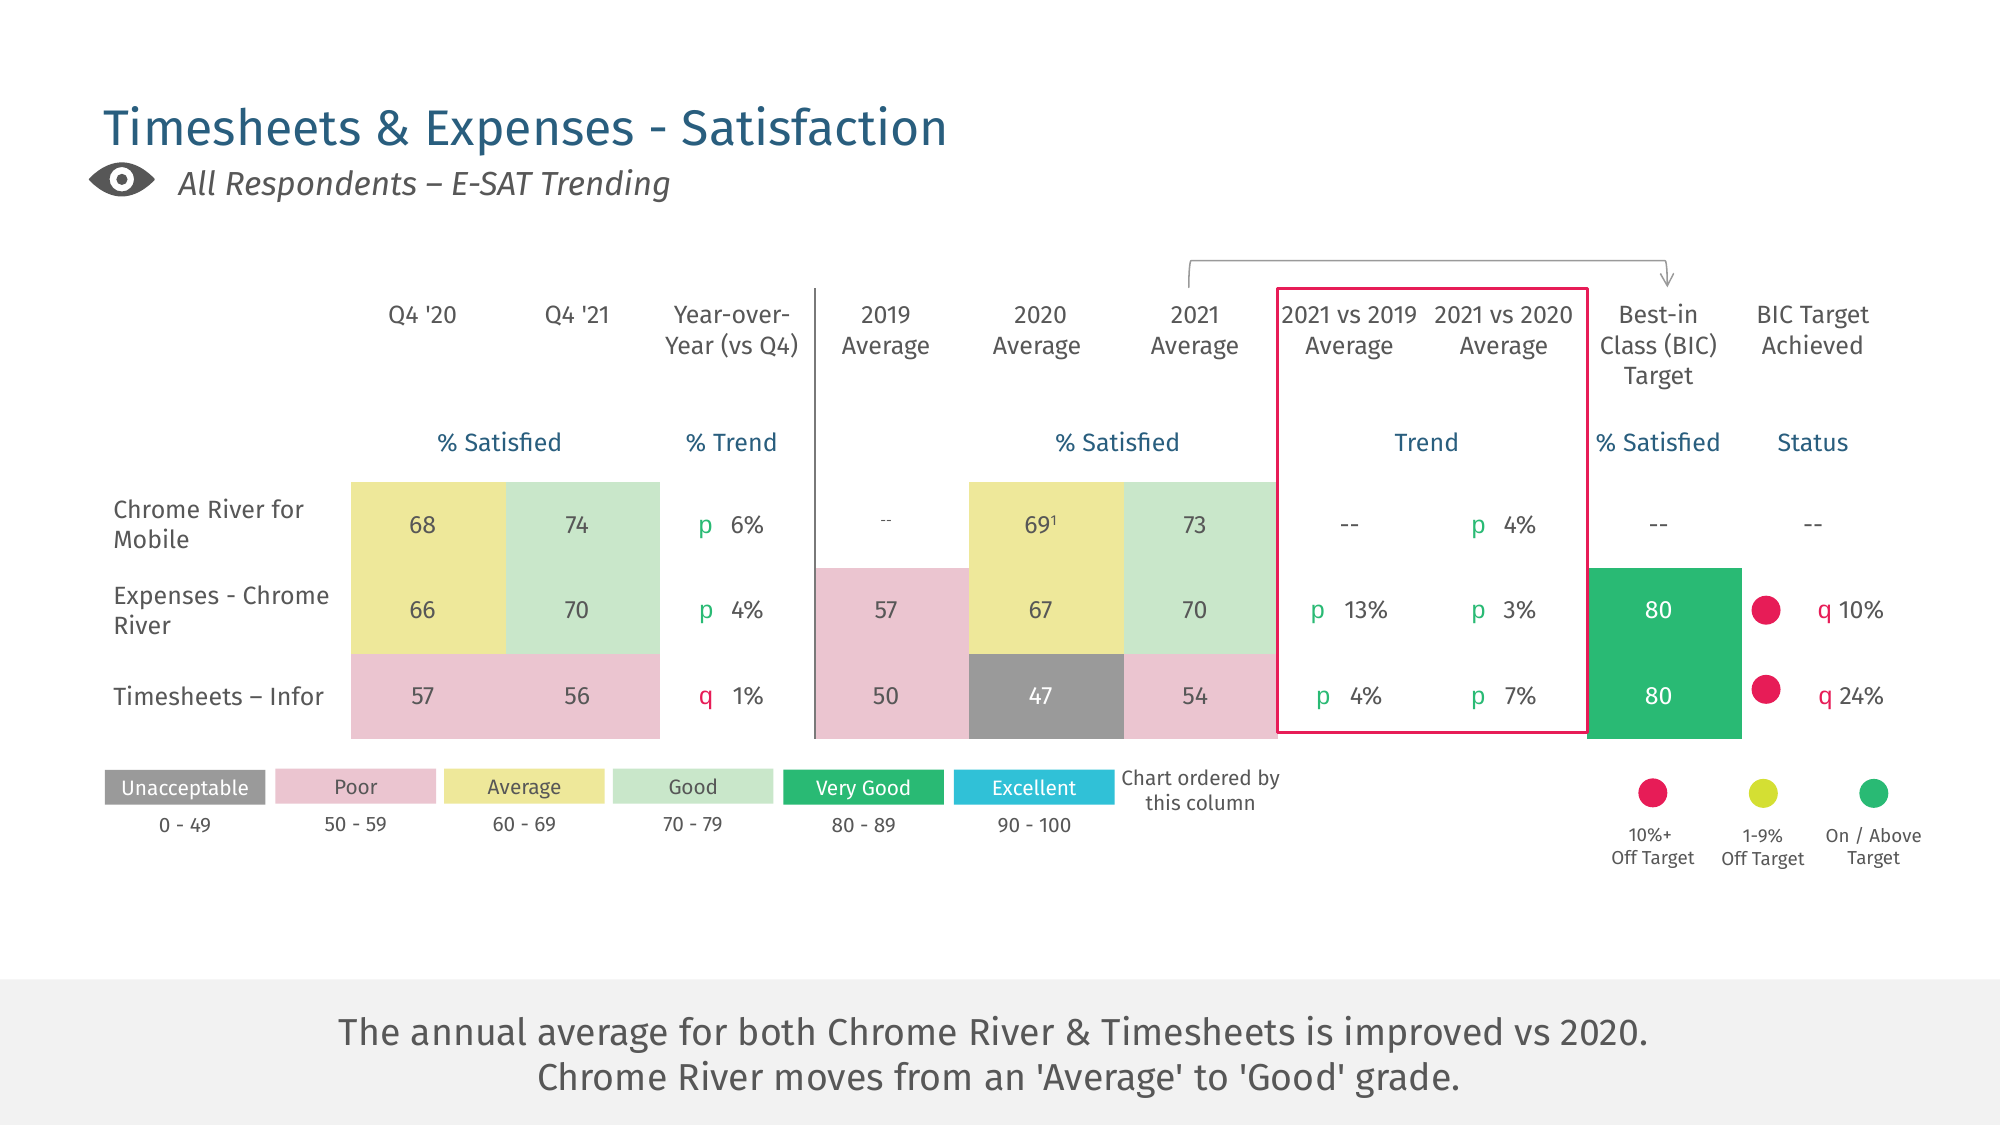

# Timesheets & Expenses - Satisfaction

All Respondents – E-SAT Trending
|  | Q4 '20 | Q4 '21 | Year-over-Year (vs Q4) | 2019 Average | 2020 Average | 2021 Average | 2021 vs 2019 Average | 2021 vs 2020 Average | Best-in Class (BIC) Target | BIC Target Achieved |
| --- | --- | --- | --- | --- | --- | --- | --- | --- | --- | --- |
|  | % Satisfied |  | % Trend |  | % Satisfied |  | Trend | Trend | % Satisfied | Status |
| Chrome River for Mobile | 68 | 74 | p 16% | -- | 691 | 73 | -- | p 14% | -- | -- |
| Expenses - Chrome River | 66 | 70 | p 14% | 57 | 67 | 70 | p 213% | p 13% | 80 | q 10% |
| Timesheets – Infor | 57 | 56 | q 21% | 50 | 47 | 54 | p 24% | p 27% | 80 | q 24% |

Chart ordered by this column
Good
Average
Poor
Excellent
Very Good
Unacceptable
70 - 79
60 - 69
50 - 59
90 - 100
80 - 89
0 - 49

On / Above Target
1-9%
Off Target
10%+
Off Target

The annual average for both Chrome River & Timesheets is improved vs 2020.
Chrome River moves from an 'Average' to 'Good' grade.